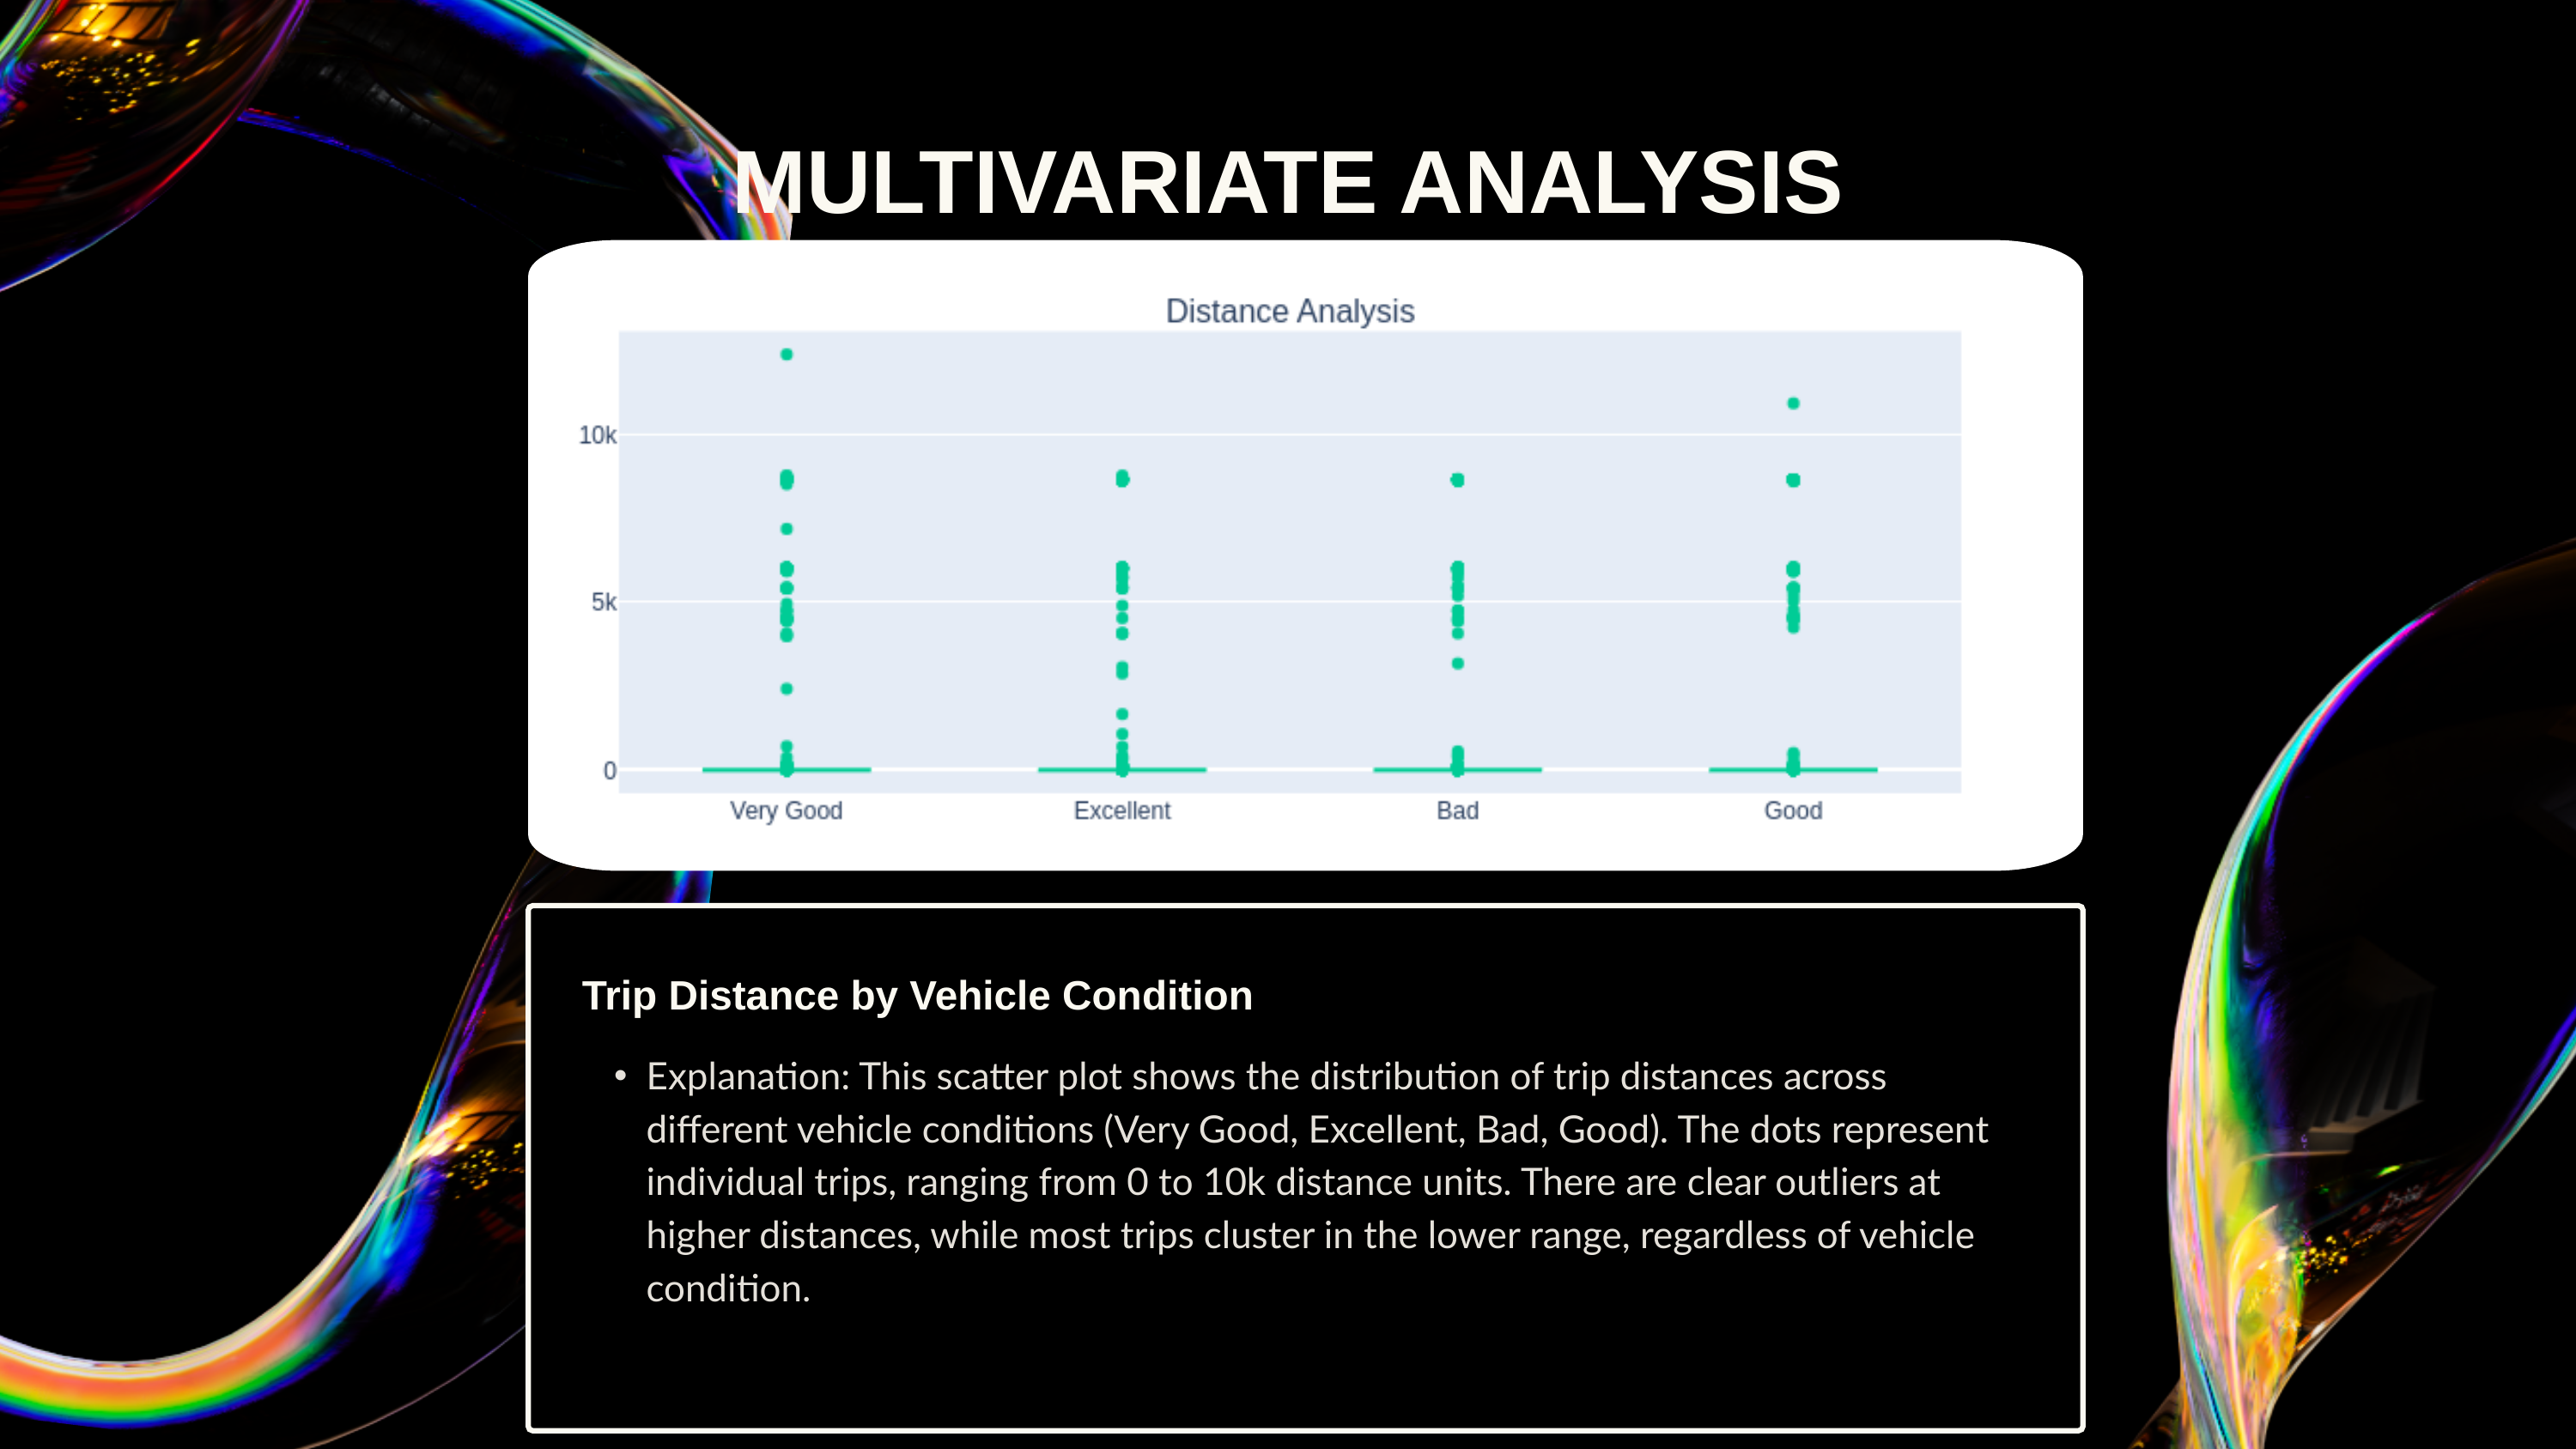

MULTIVARIATE ANALYSIS

Trip Distance by Vehicle Condition
Explanation: This scatter plot shows the distribution of trip distances across different vehicle conditions (Very Good, Excellent, Bad, Good). The dots represent individual trips, ranging from 0 to 10k distance units. There are clear outliers at higher distances, while most trips cluster in the lower range, regardless of vehicle condition.